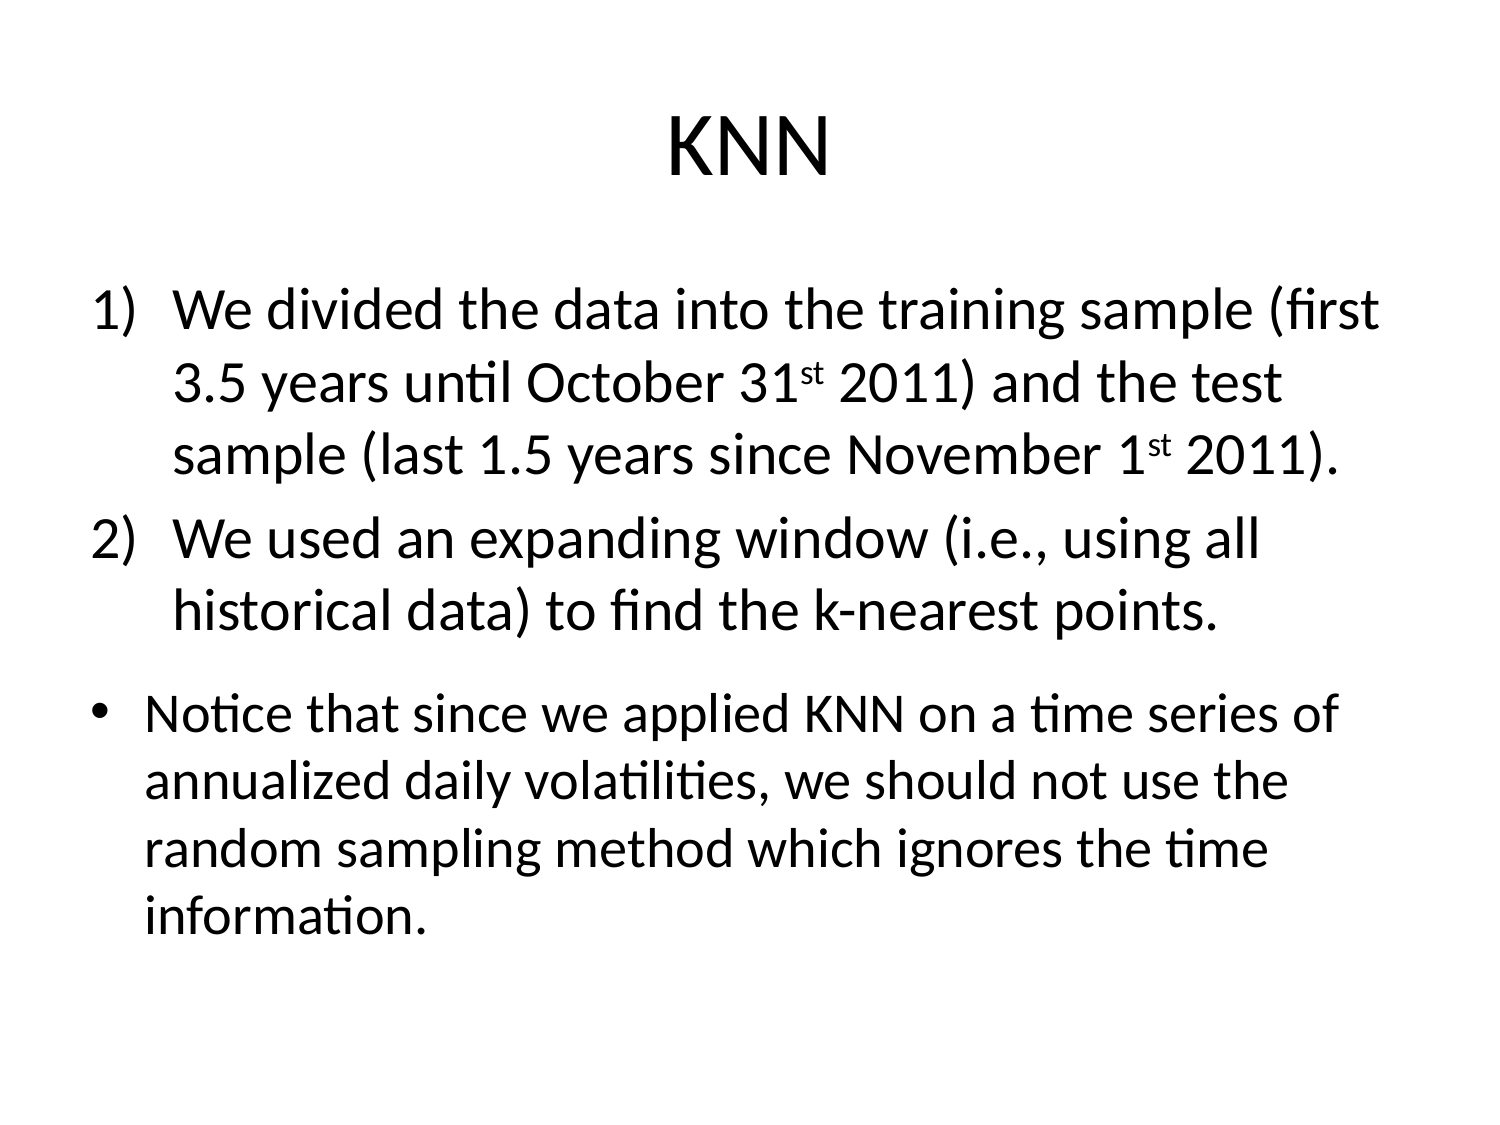

# KNN
We divided the data into the training sample (first 3.5 years until October 31st 2011) and the test sample (last 1.5 years since November 1st 2011).
We used an expanding window (i.e., using all historical data) to find the k-nearest points.
Notice that since we applied KNN on a time series of annualized daily volatilities, we should not use the random sampling method which ignores the time information.